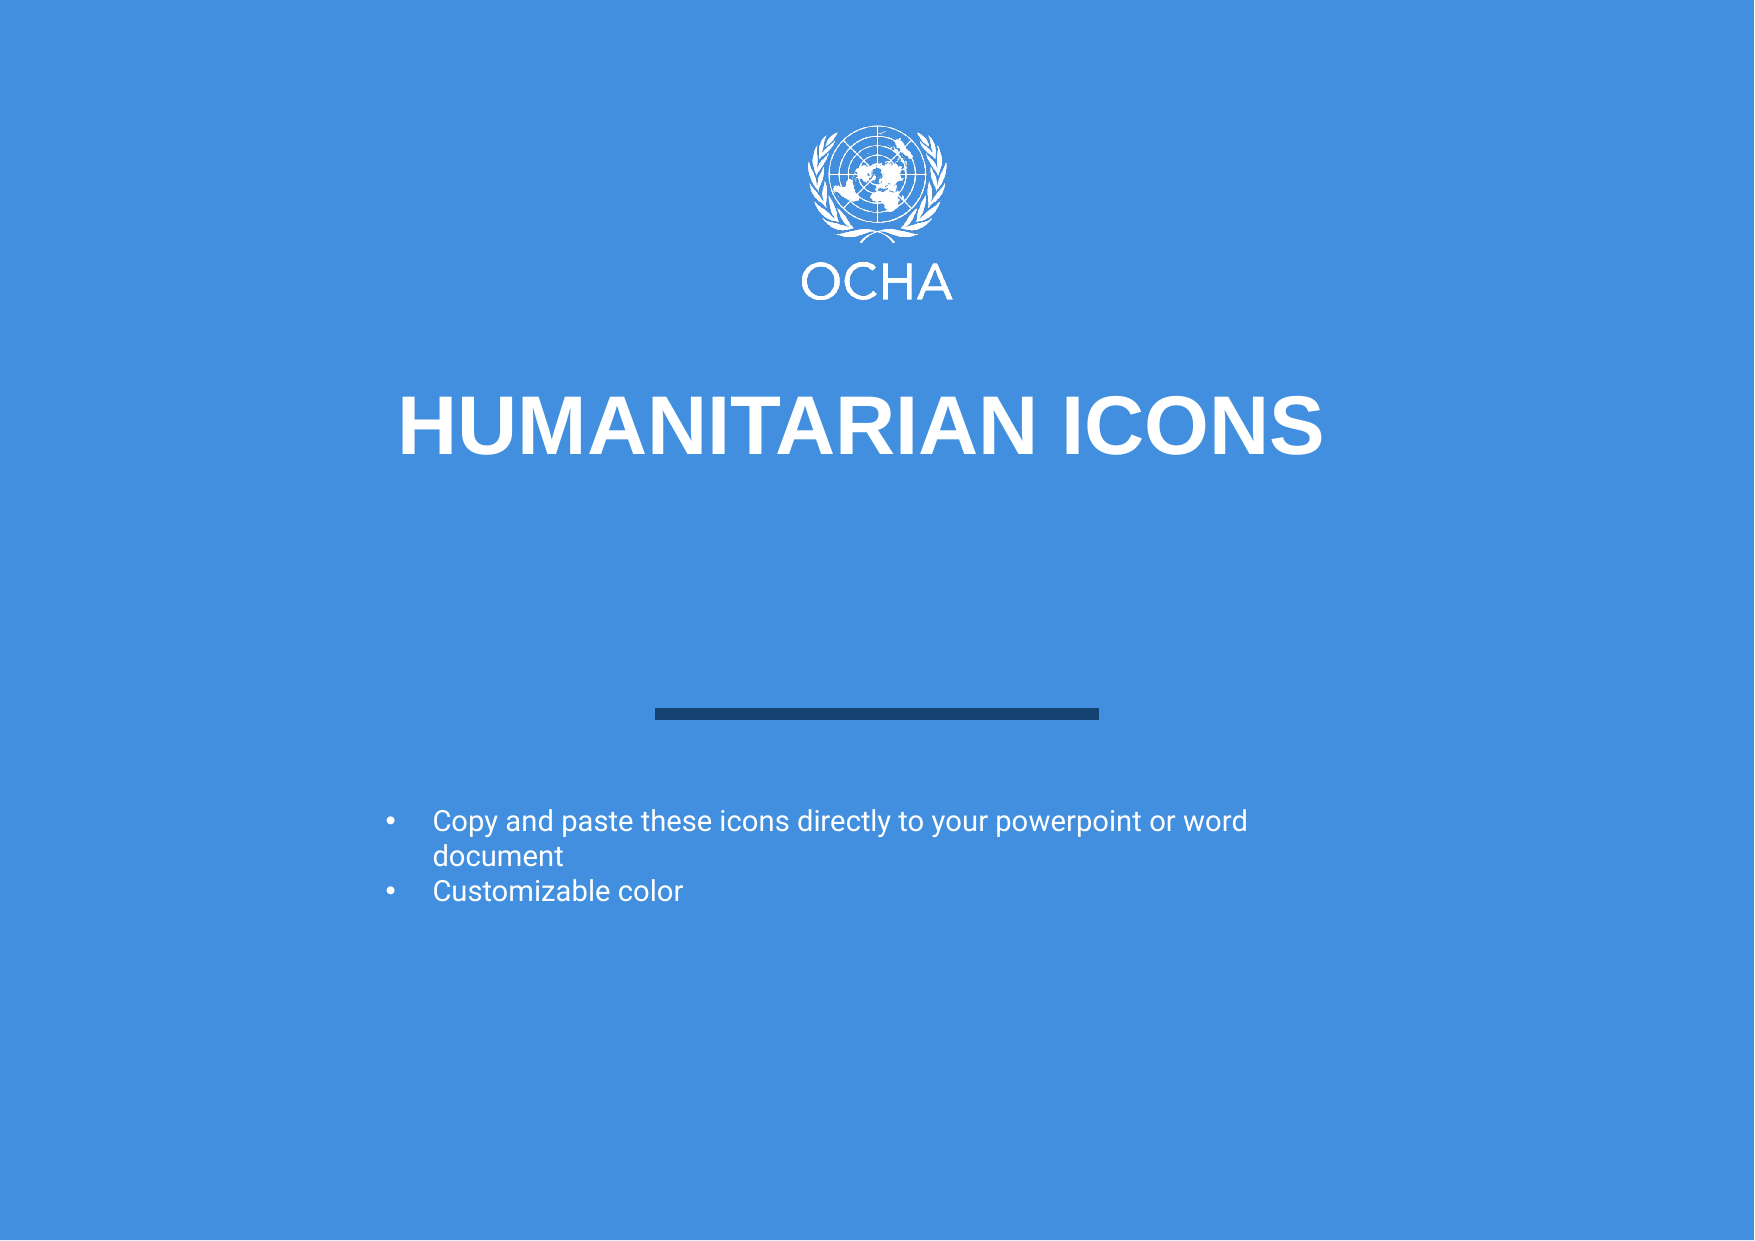

HUMANITARIAN ICONS
Copy and paste these icons directly to your powerpoint or word document
Customizable color